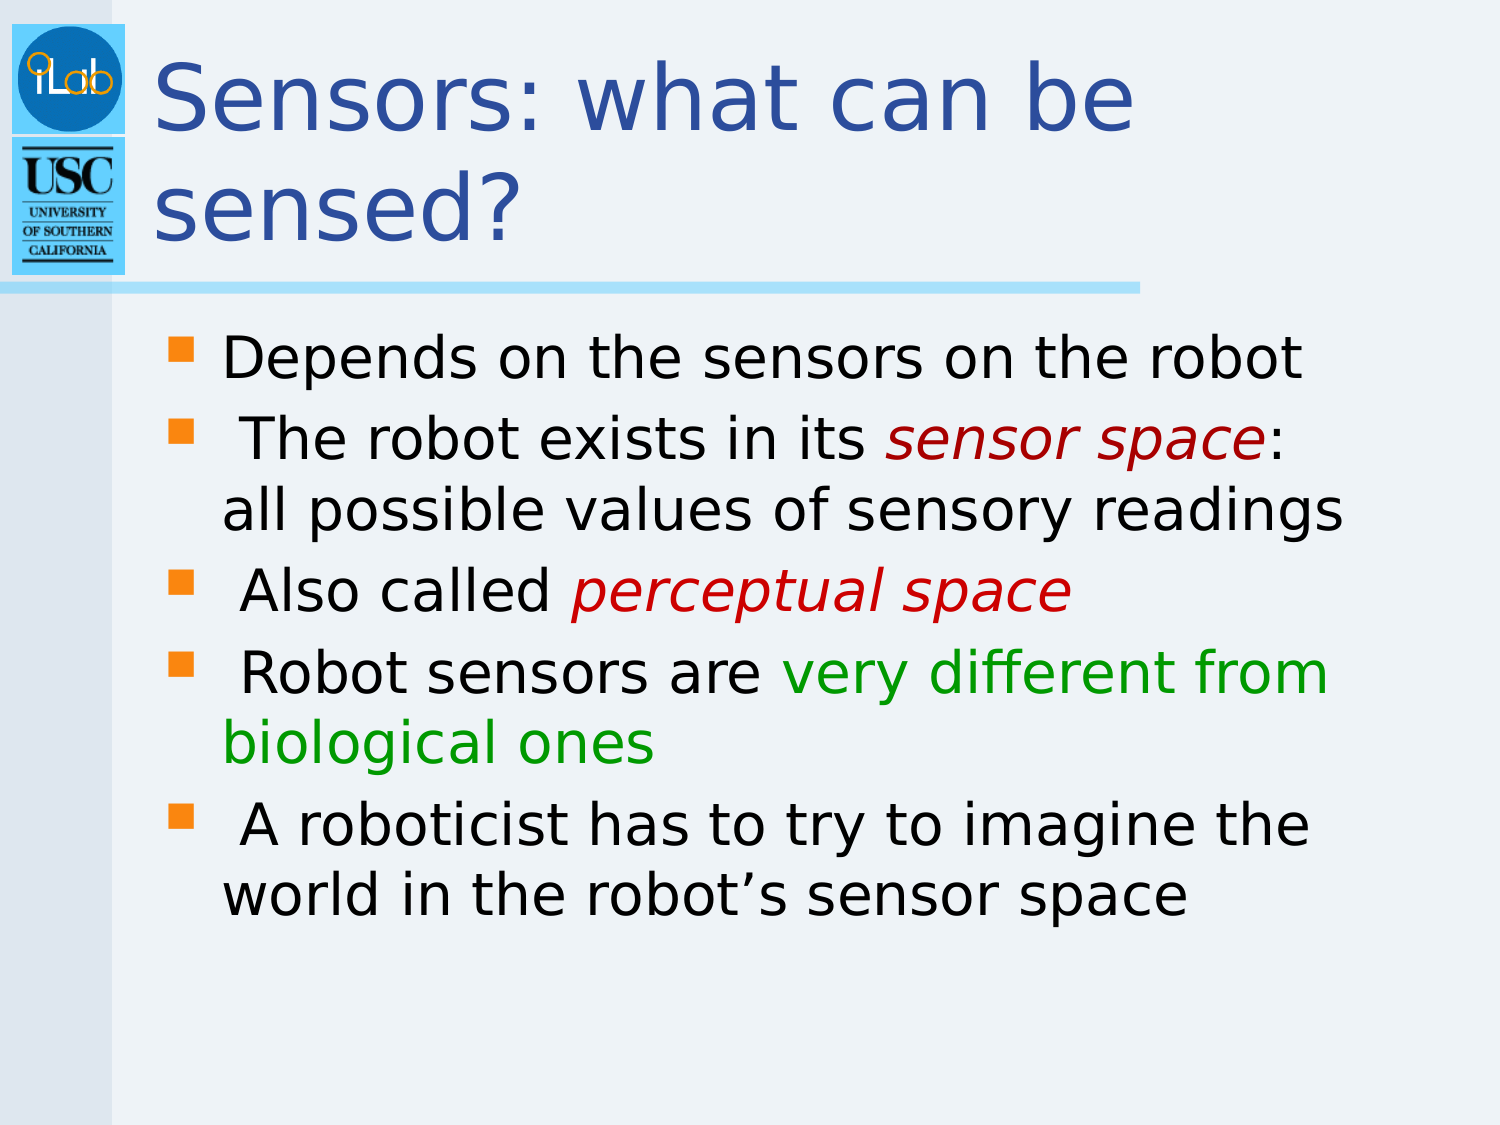

# Sensors: what can be sensed?
Depends on the sensors on the robot
 The robot exists in its sensor space:      all possible values of sensory readings
 Also called perceptual space
 Robot sensors are very different from biological ones
 A roboticist has to try to imagine the world in the robot’s sensor space